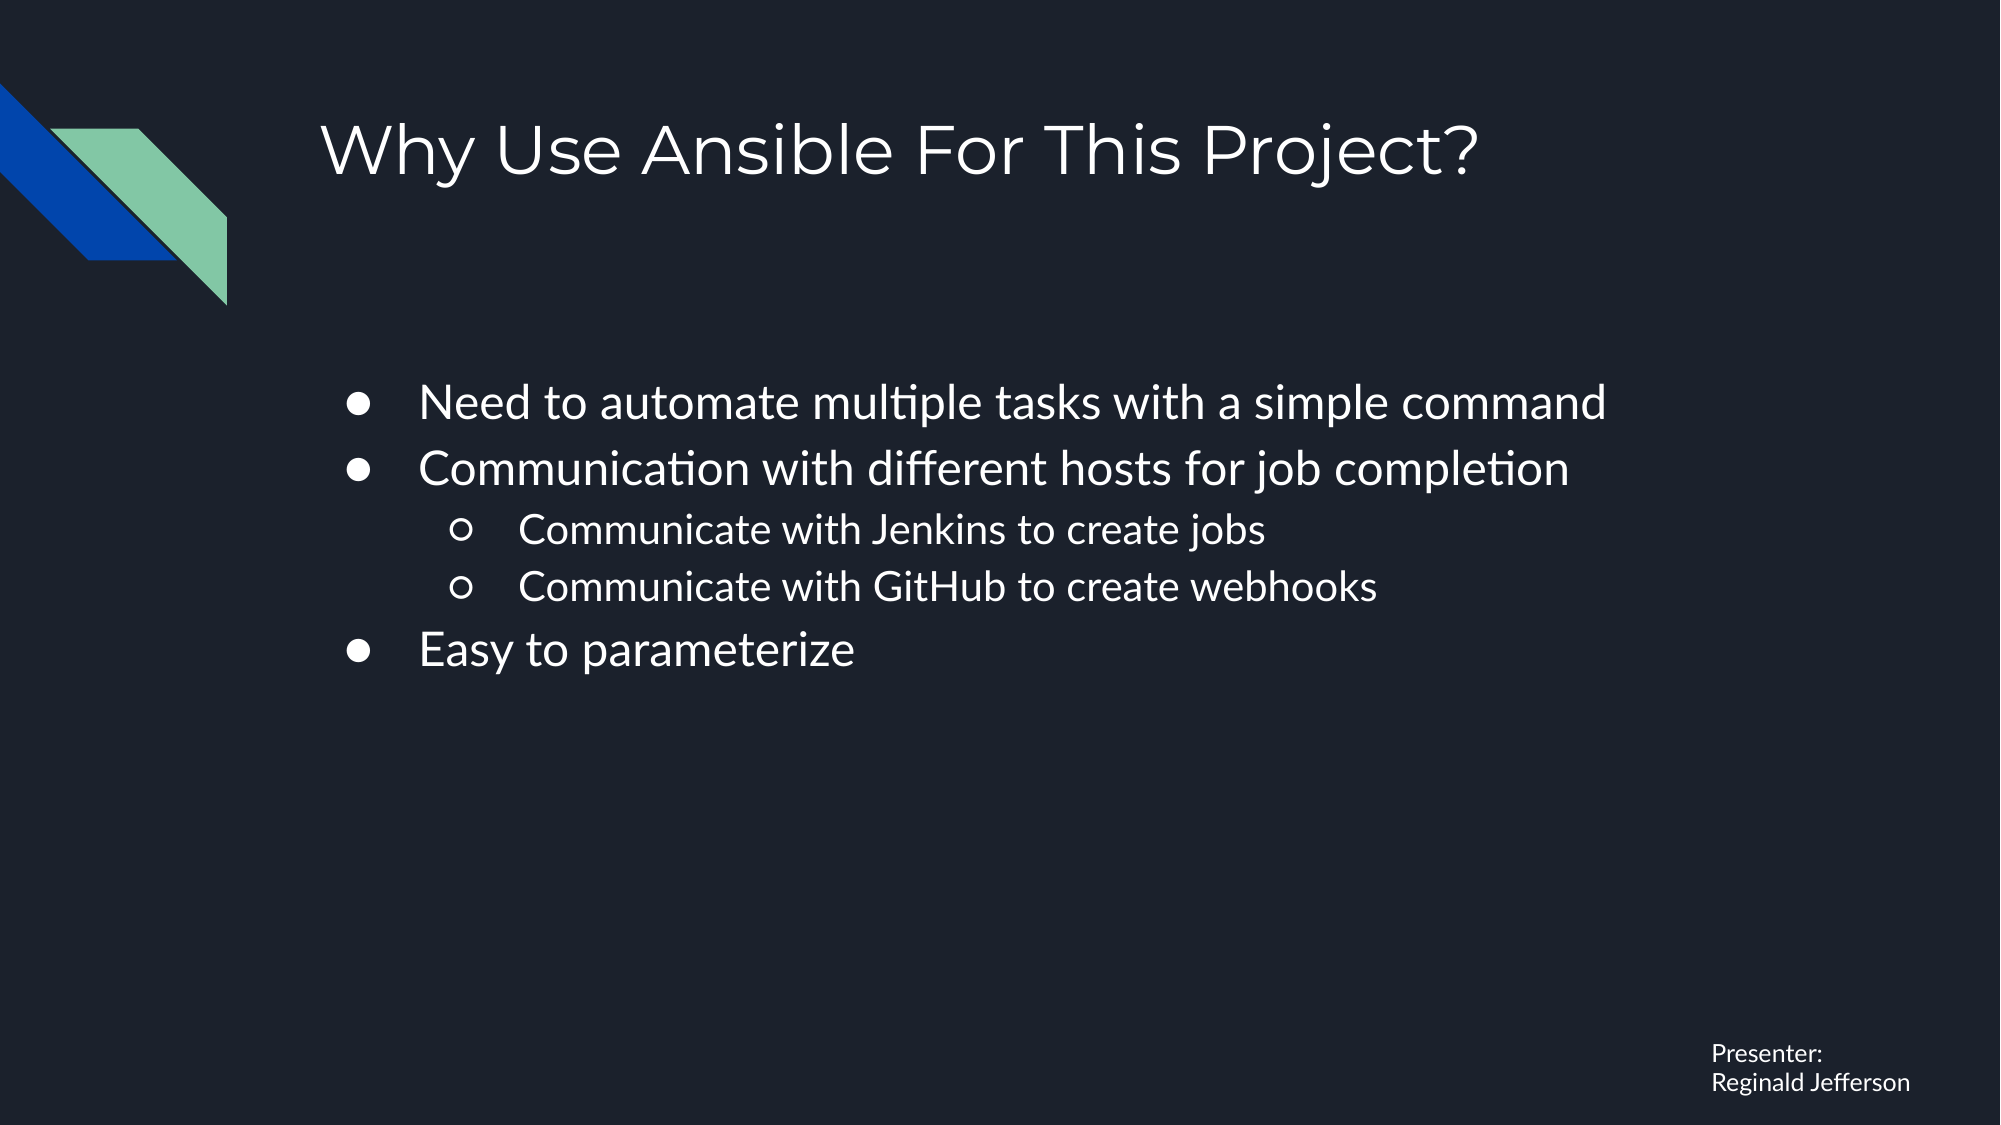

# Why Use Ansible For This Project?
Need to automate multiple tasks with a simple command
Communication with different hosts for job completion
Communicate with Jenkins to create jobs
Communicate with GitHub to create webhooks
Easy to parameterize
Presenter:
Reginald Jefferson